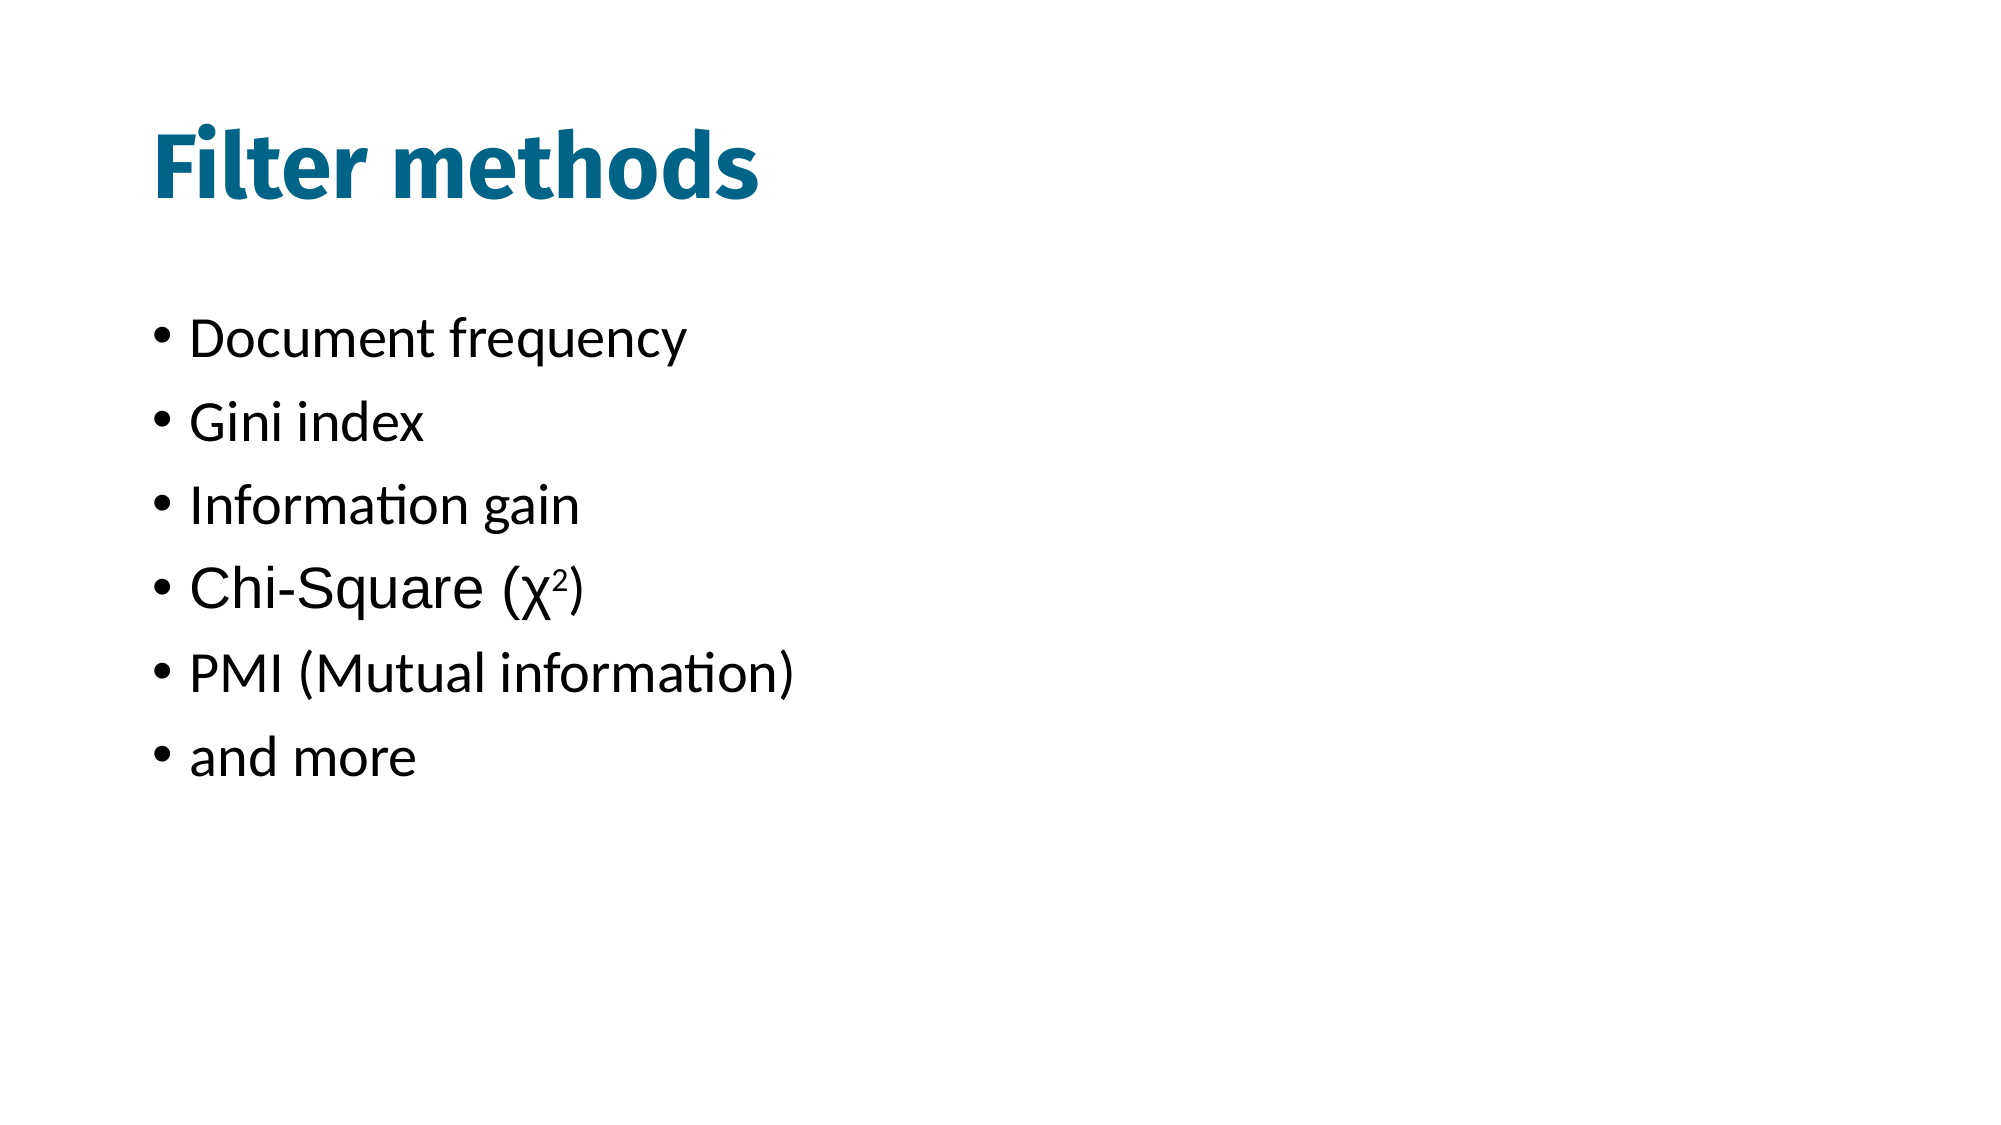

# Filter methods
Document frequency
Gini index
Information gain
Chi-Square (χ2)
PMI (Mutual information)
and more